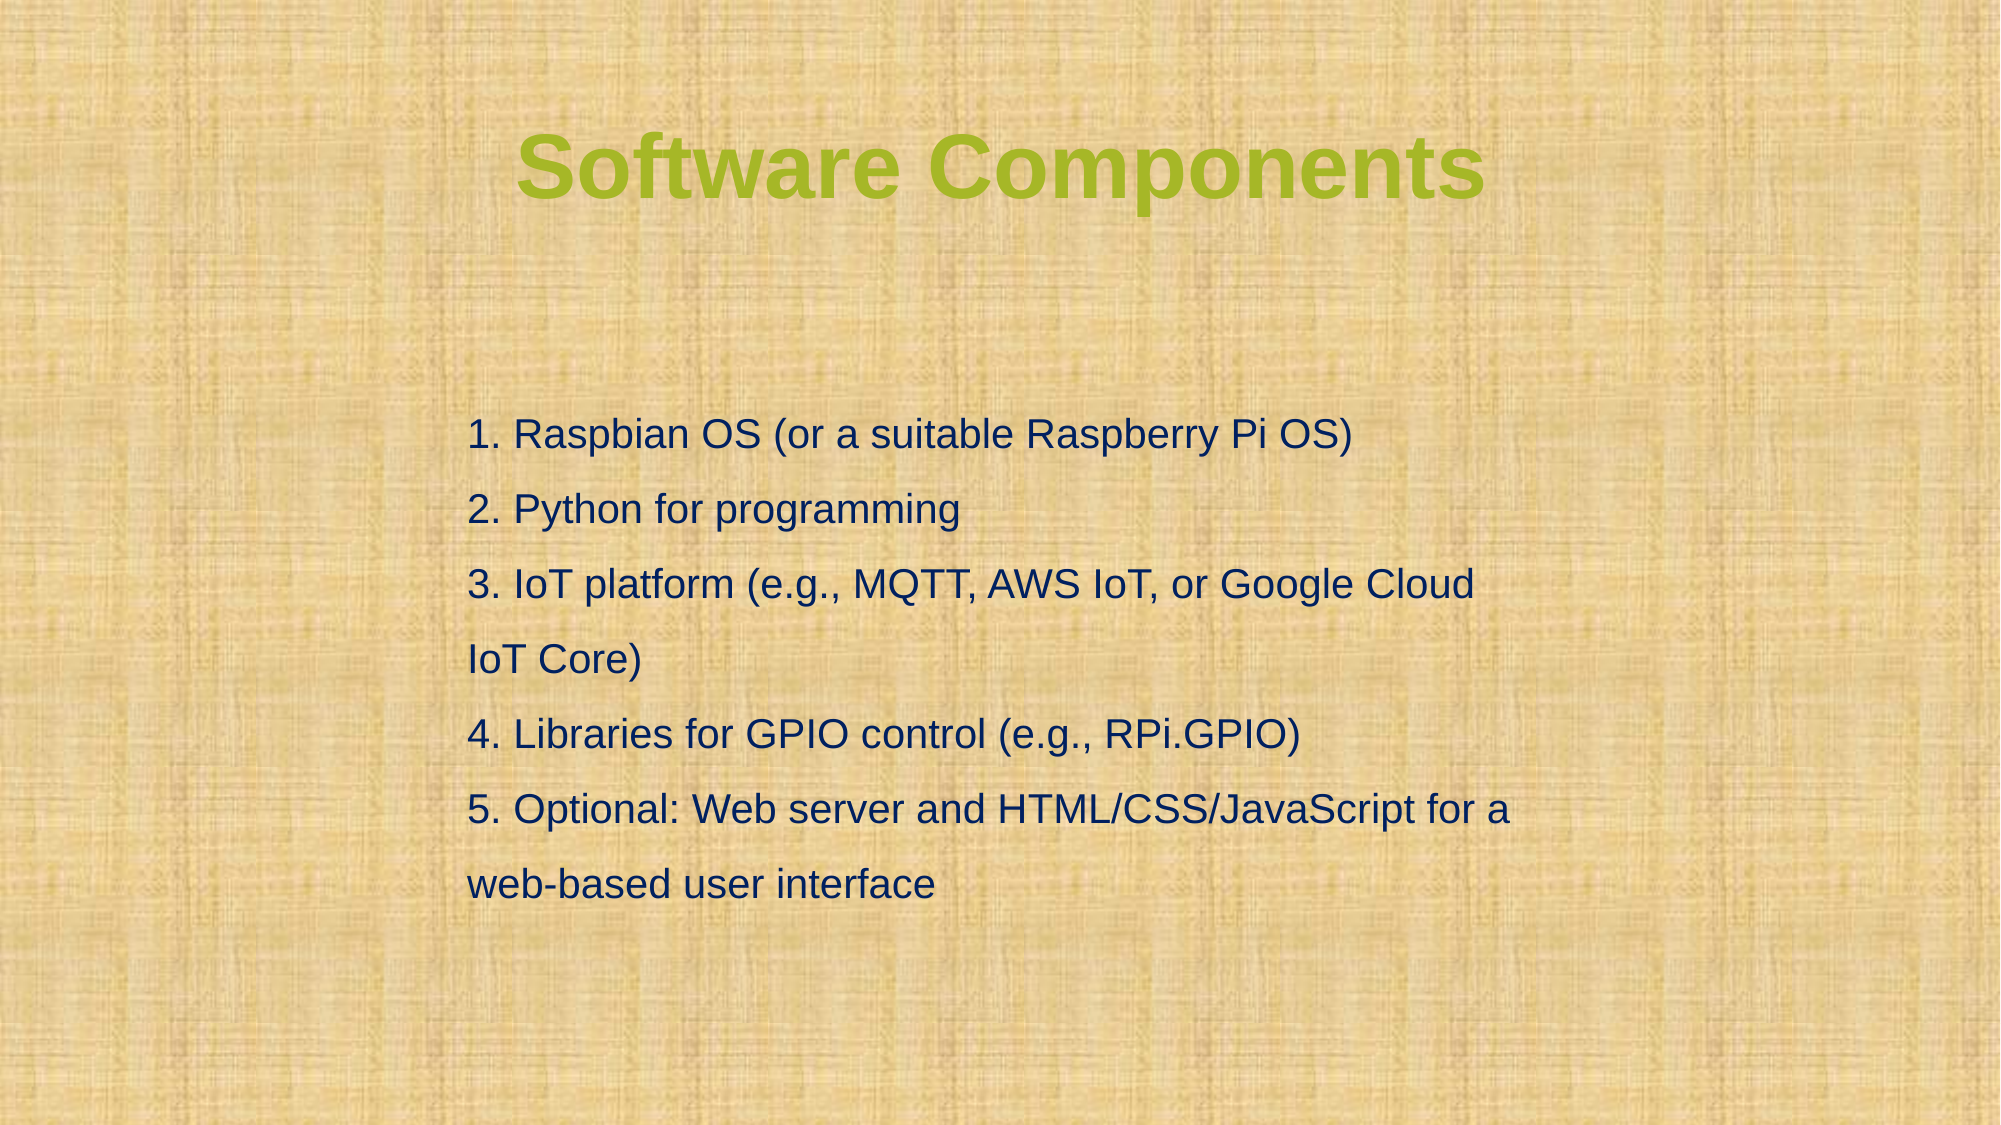

# Software Components
1. Raspbian OS (or a suitable Raspberry Pi OS)
2. Python for programming
3. IoT platform (e.g., MQTT, AWS IoT, or Google Cloud IoT Core)
4. Libraries for GPIO control (e.g., RPi.GPIO)
5. Optional: Web server and HTML/CSS/JavaScript for a web-based user interface
6